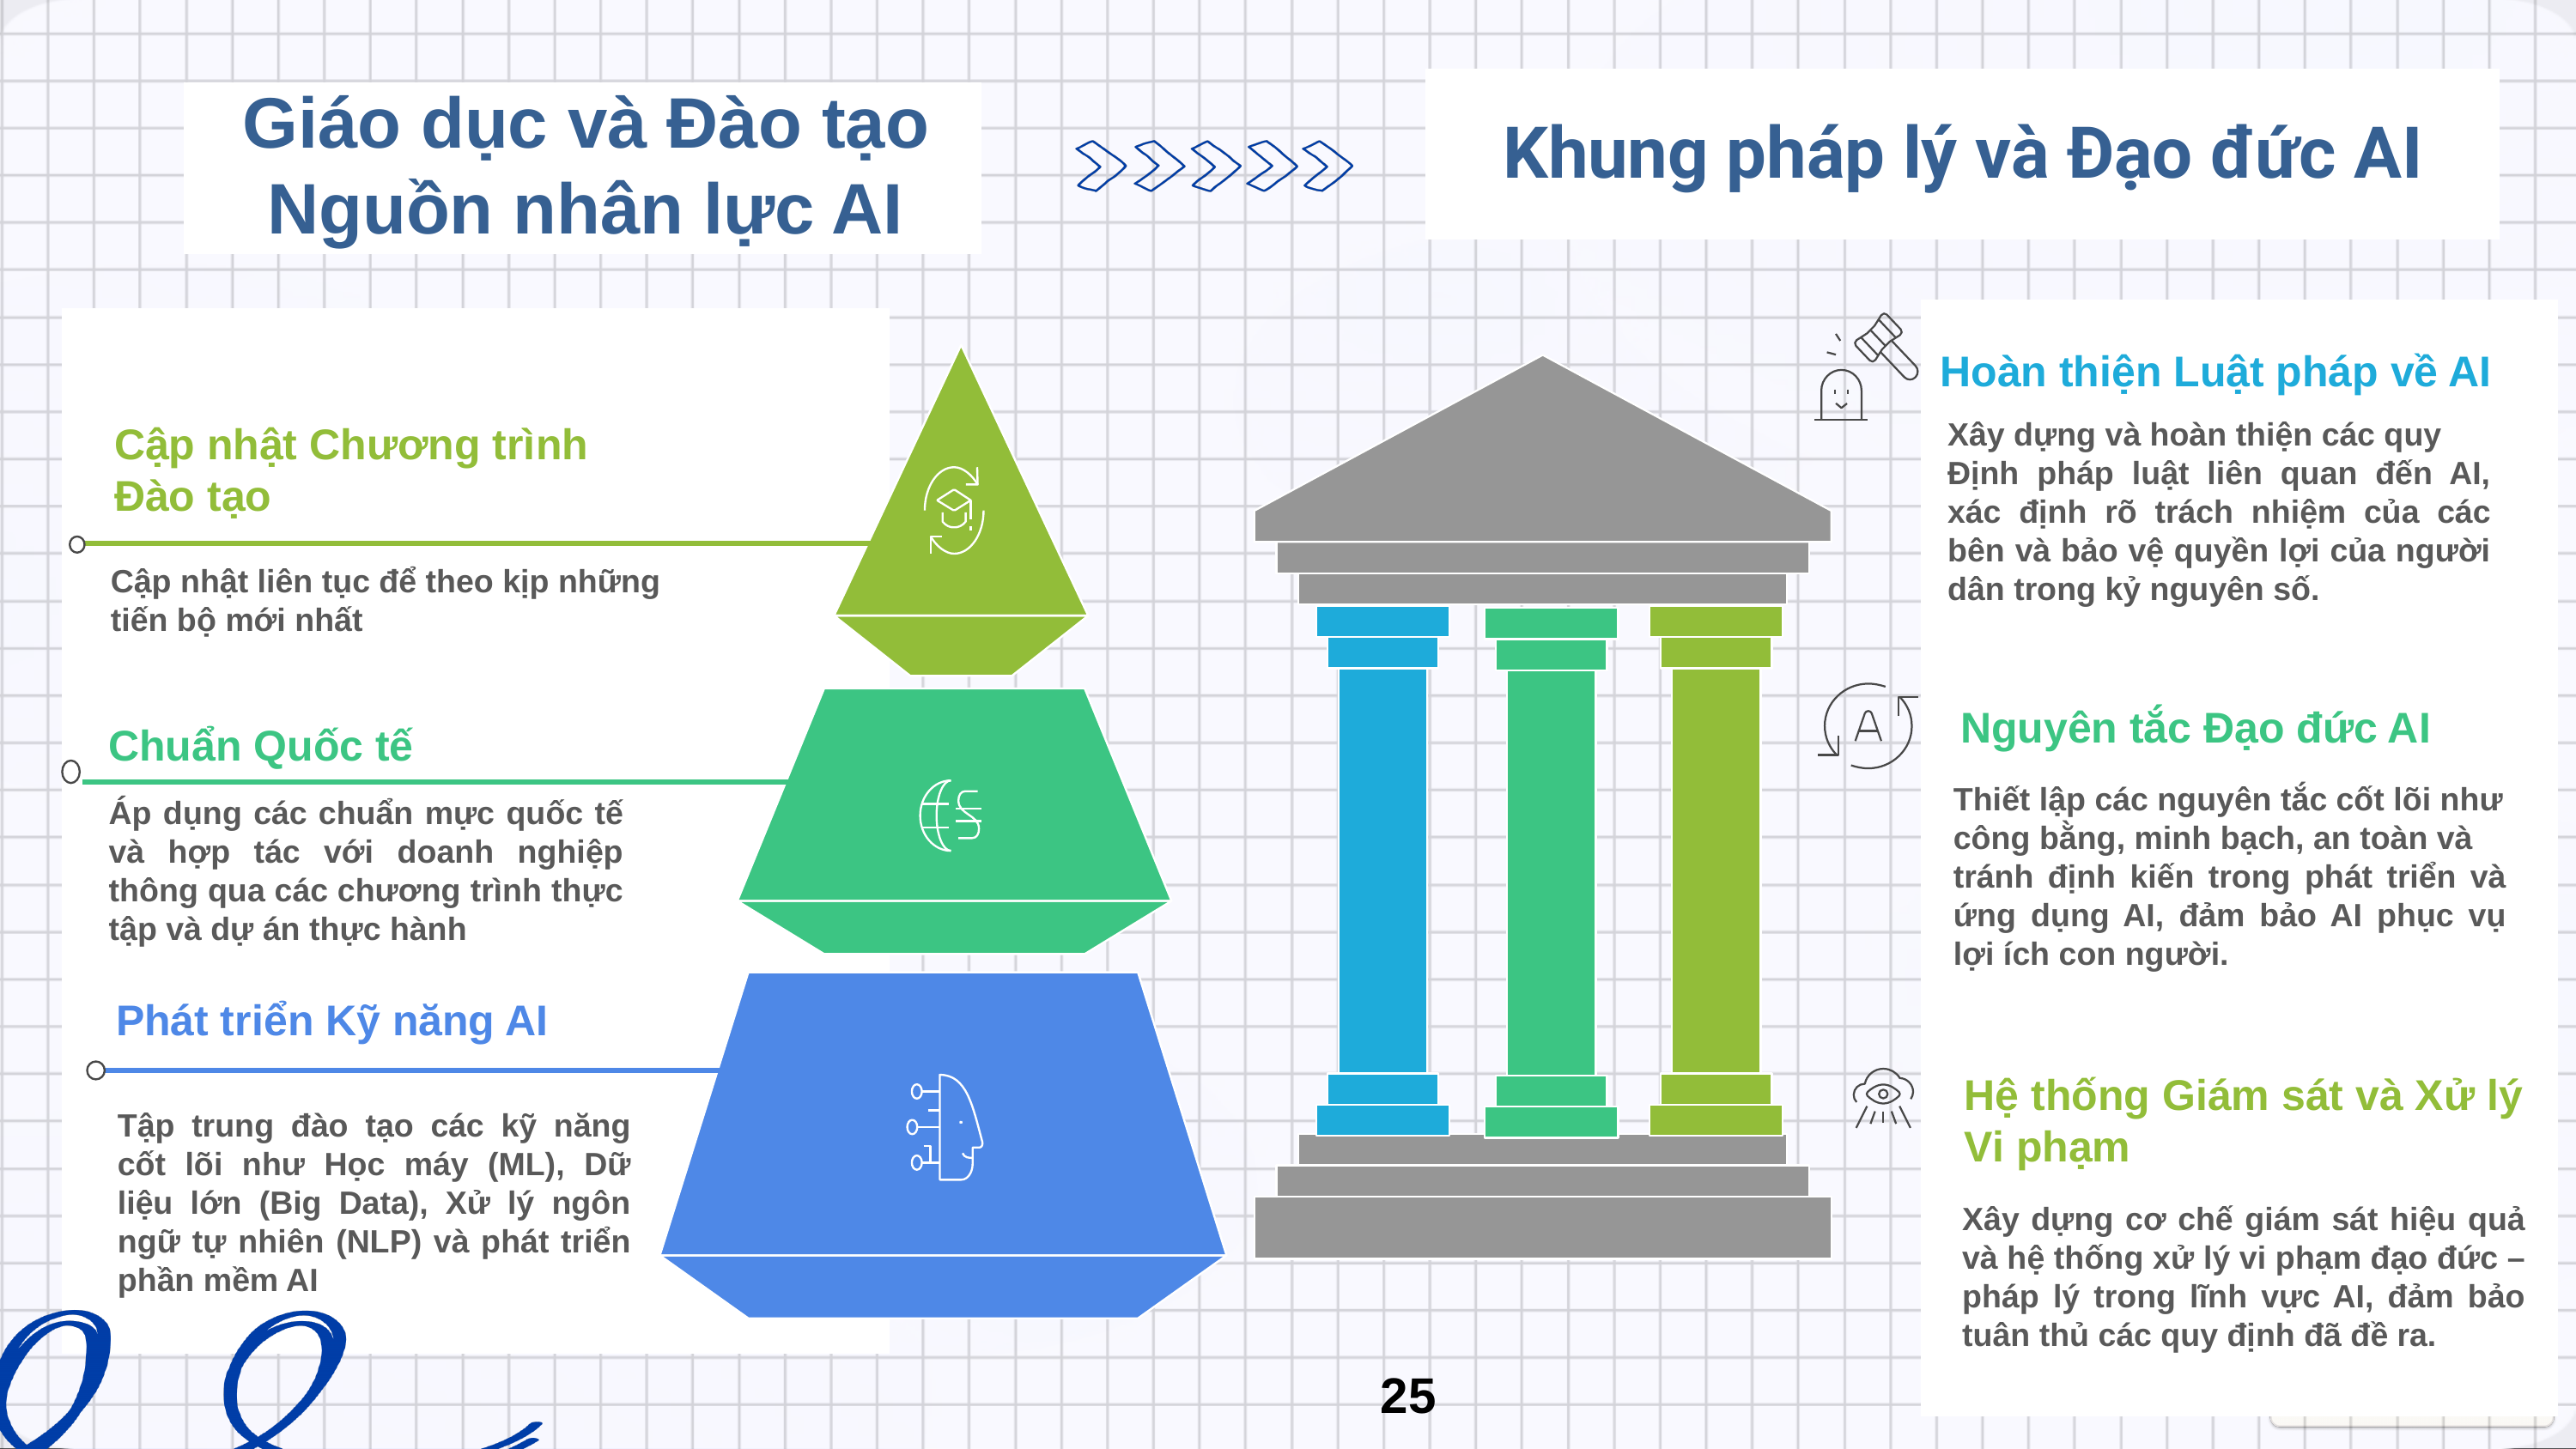

Giáo dục và Đào tạo Nguồn nhân lực AI

Khung pháp lý và Đạo đức AI

Hoàn thiện Luật pháp về AI

Xây dựng và hoàn thiện các quy
Định pháp luật liên quan đến AI, xác định rõ trách nhiệm của các bên và bảo vệ quyền lợi của người dân trong kỷ nguyên số.
Cập nhật Chương trình Đào tạo

Cập nhật liên tục để theo kịp những
tiến bộ mới nhất

Nguyên tắc Đạo đức AI
Chuẩn Quốc tế

Thiết lập các nguyên tắc cốt lõi như
công bằng, minh bạch, an toàn và
tránh định kiến trong phát triển và ứng dụng AI, đảm bảo AI phục vụ lợi ích con người.

Áp dụng các chuẩn mực quốc tế và hợp tác với doanh nghiệp thông qua các chương trình thực tập và dự án thực hành

Phát triển Kỹ năng AI

Hệ thống Giám sát và Xử lý
Vi phạm

Tập trung đào tạo các kỹ năng cốt lõi như Học máy (ML), Dữ liệu lớn (Big Data), Xử lý ngôn ngữ tự nhiên (NLP) và phát triển phần mềm AI
Xây dựng cơ chế giám sát hiệu quả và hệ thống xử lý vi phạm đạo đức – pháp lý trong lĩnh vực AI, đảm bảo tuân thủ các quy định đã đề ra.

25